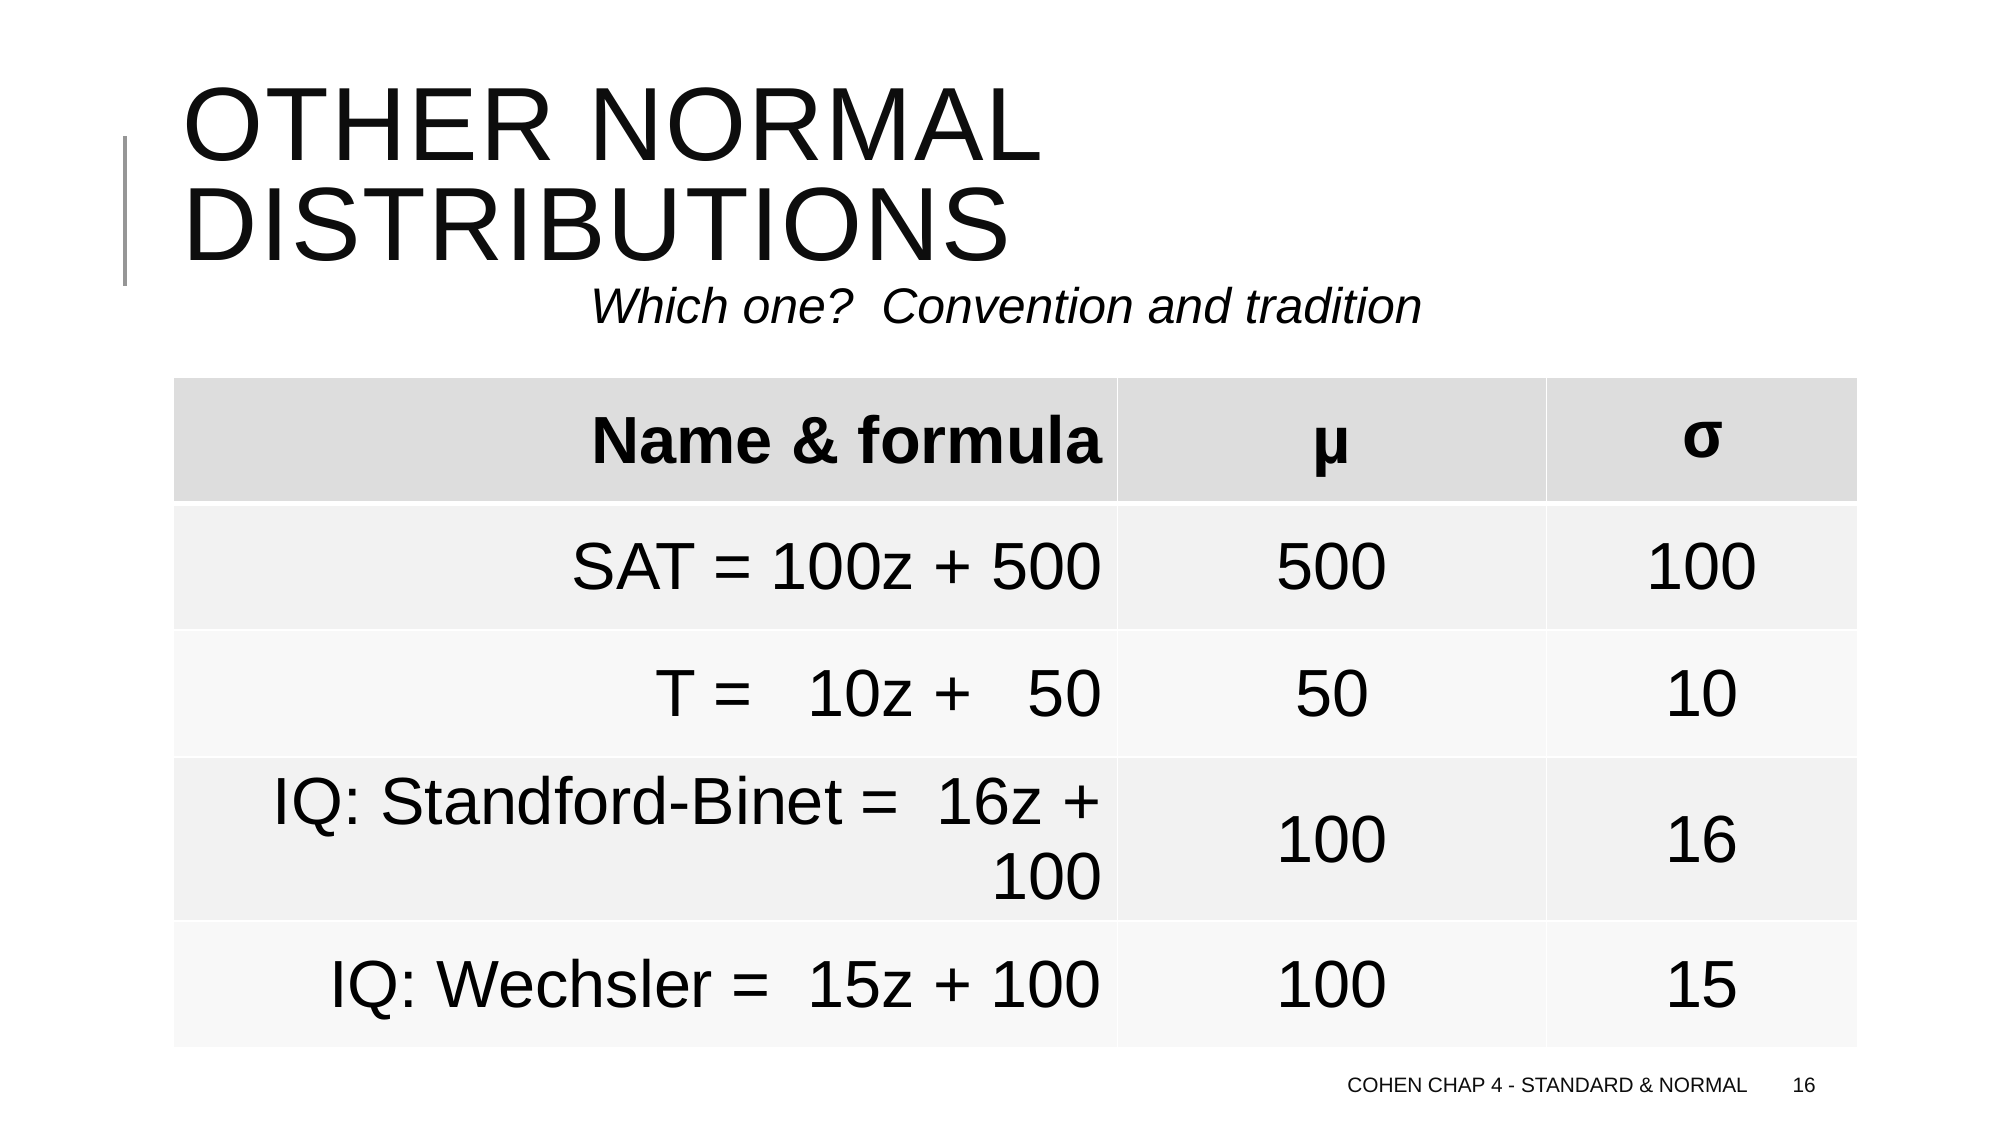

# Other normal distributions
Which one?  Convention and tradition
| Name & formula | µ | σ |
| --- | --- | --- |
| SAT = 100z + 500 | 500 | 100 |
| T = 10z + 50 | 50 | 10 |
| IQ: Standford-Binet = 16z + 100 | 100 | 16 |
| IQ: Wechsler = 15z + 100 | 100 | 15 |
Cohen Chap 4 - Standard & Normal
16